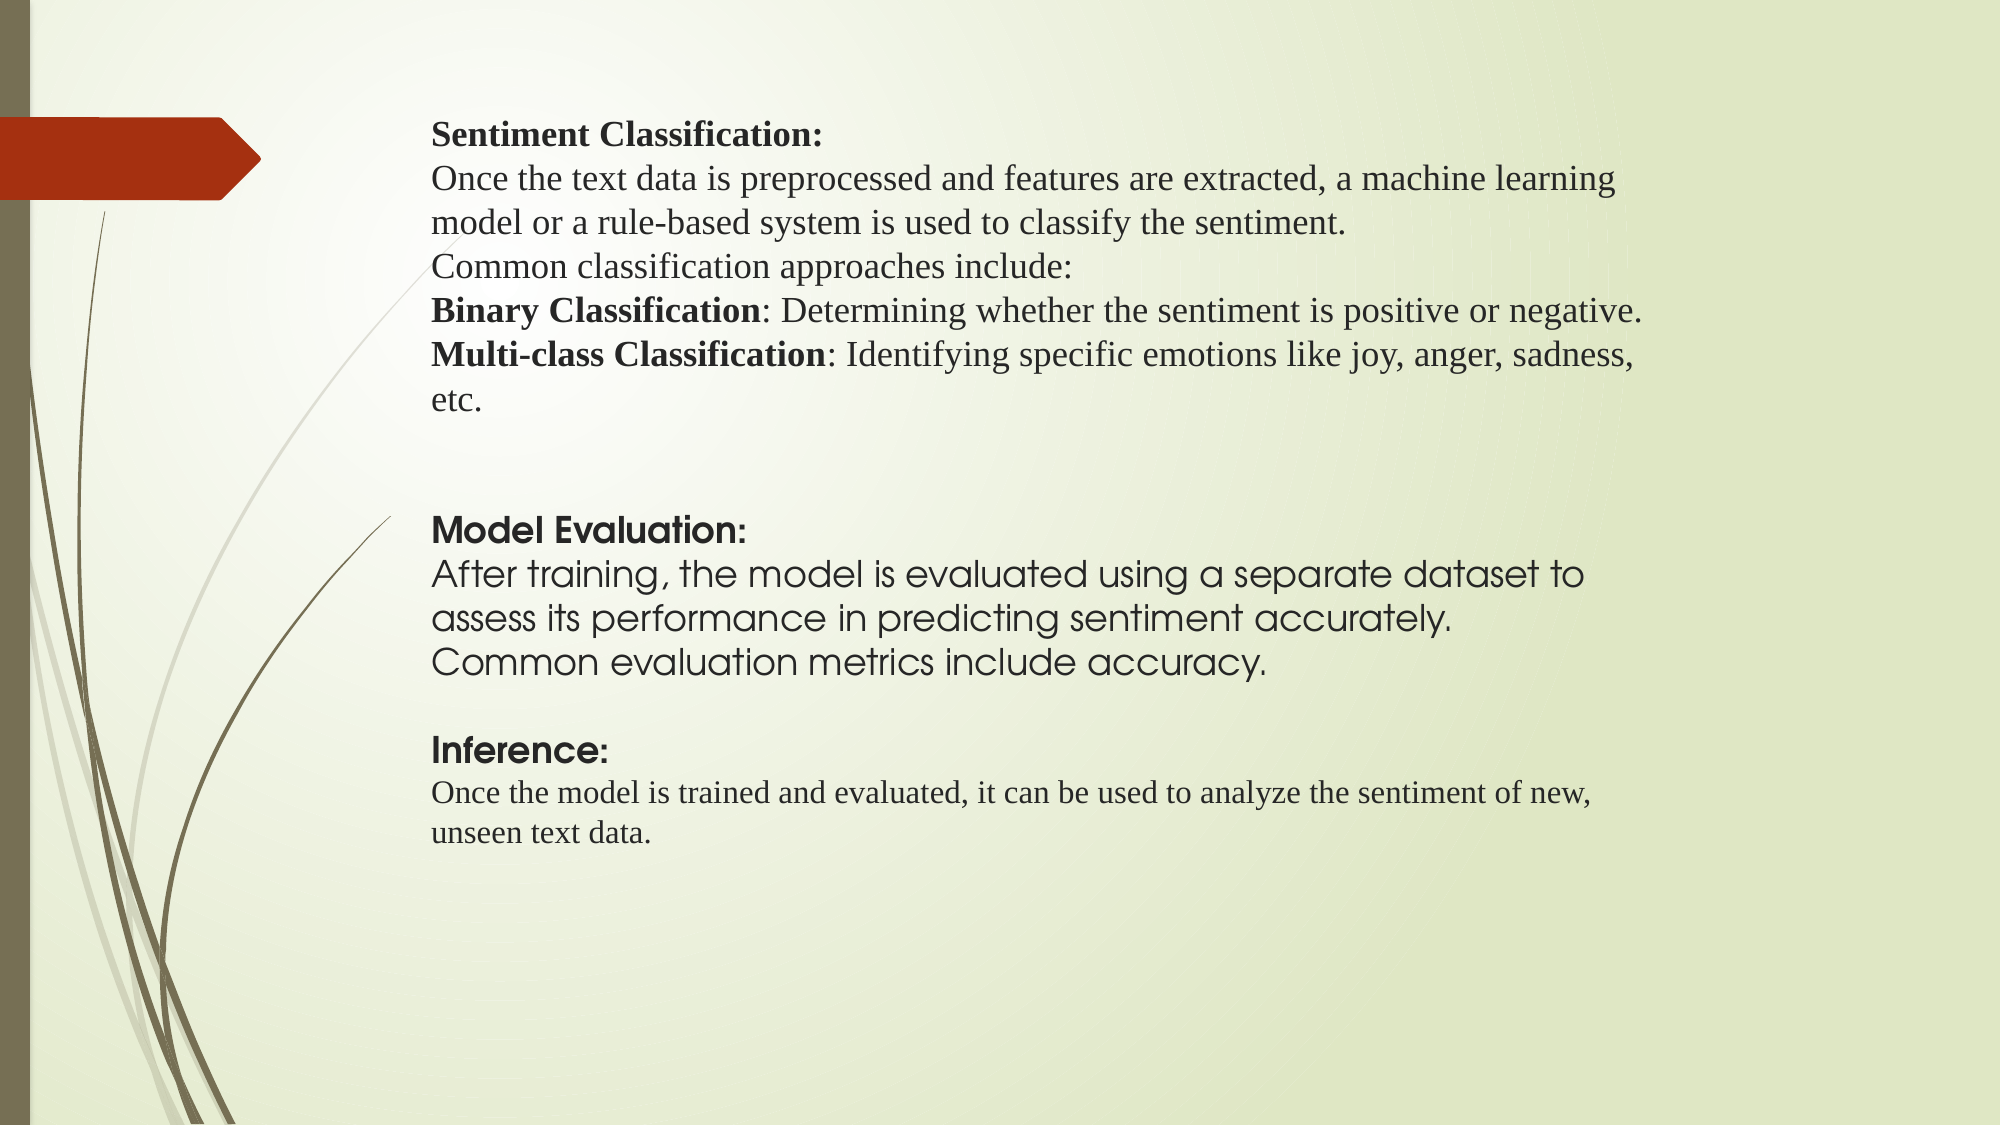

# Sentiment Classification: Once the text data is preprocessed and features are extracted, a machine learning model or a rule-based system is used to classify the sentiment. Common classification approaches include: Binary Classification: Determining whether the sentiment is positive or negative. Multi-class Classification: Identifying specific emotions like joy, anger, sadness, etc. Model Evaluation: After training, the model is evaluated using a separate dataset to assess its performance in predicting sentiment accurately. Common evaluation metrics include accuracy. Inference: Once the model is trained and evaluated, it can be used to analyze the sentiment of new, unseen text data.